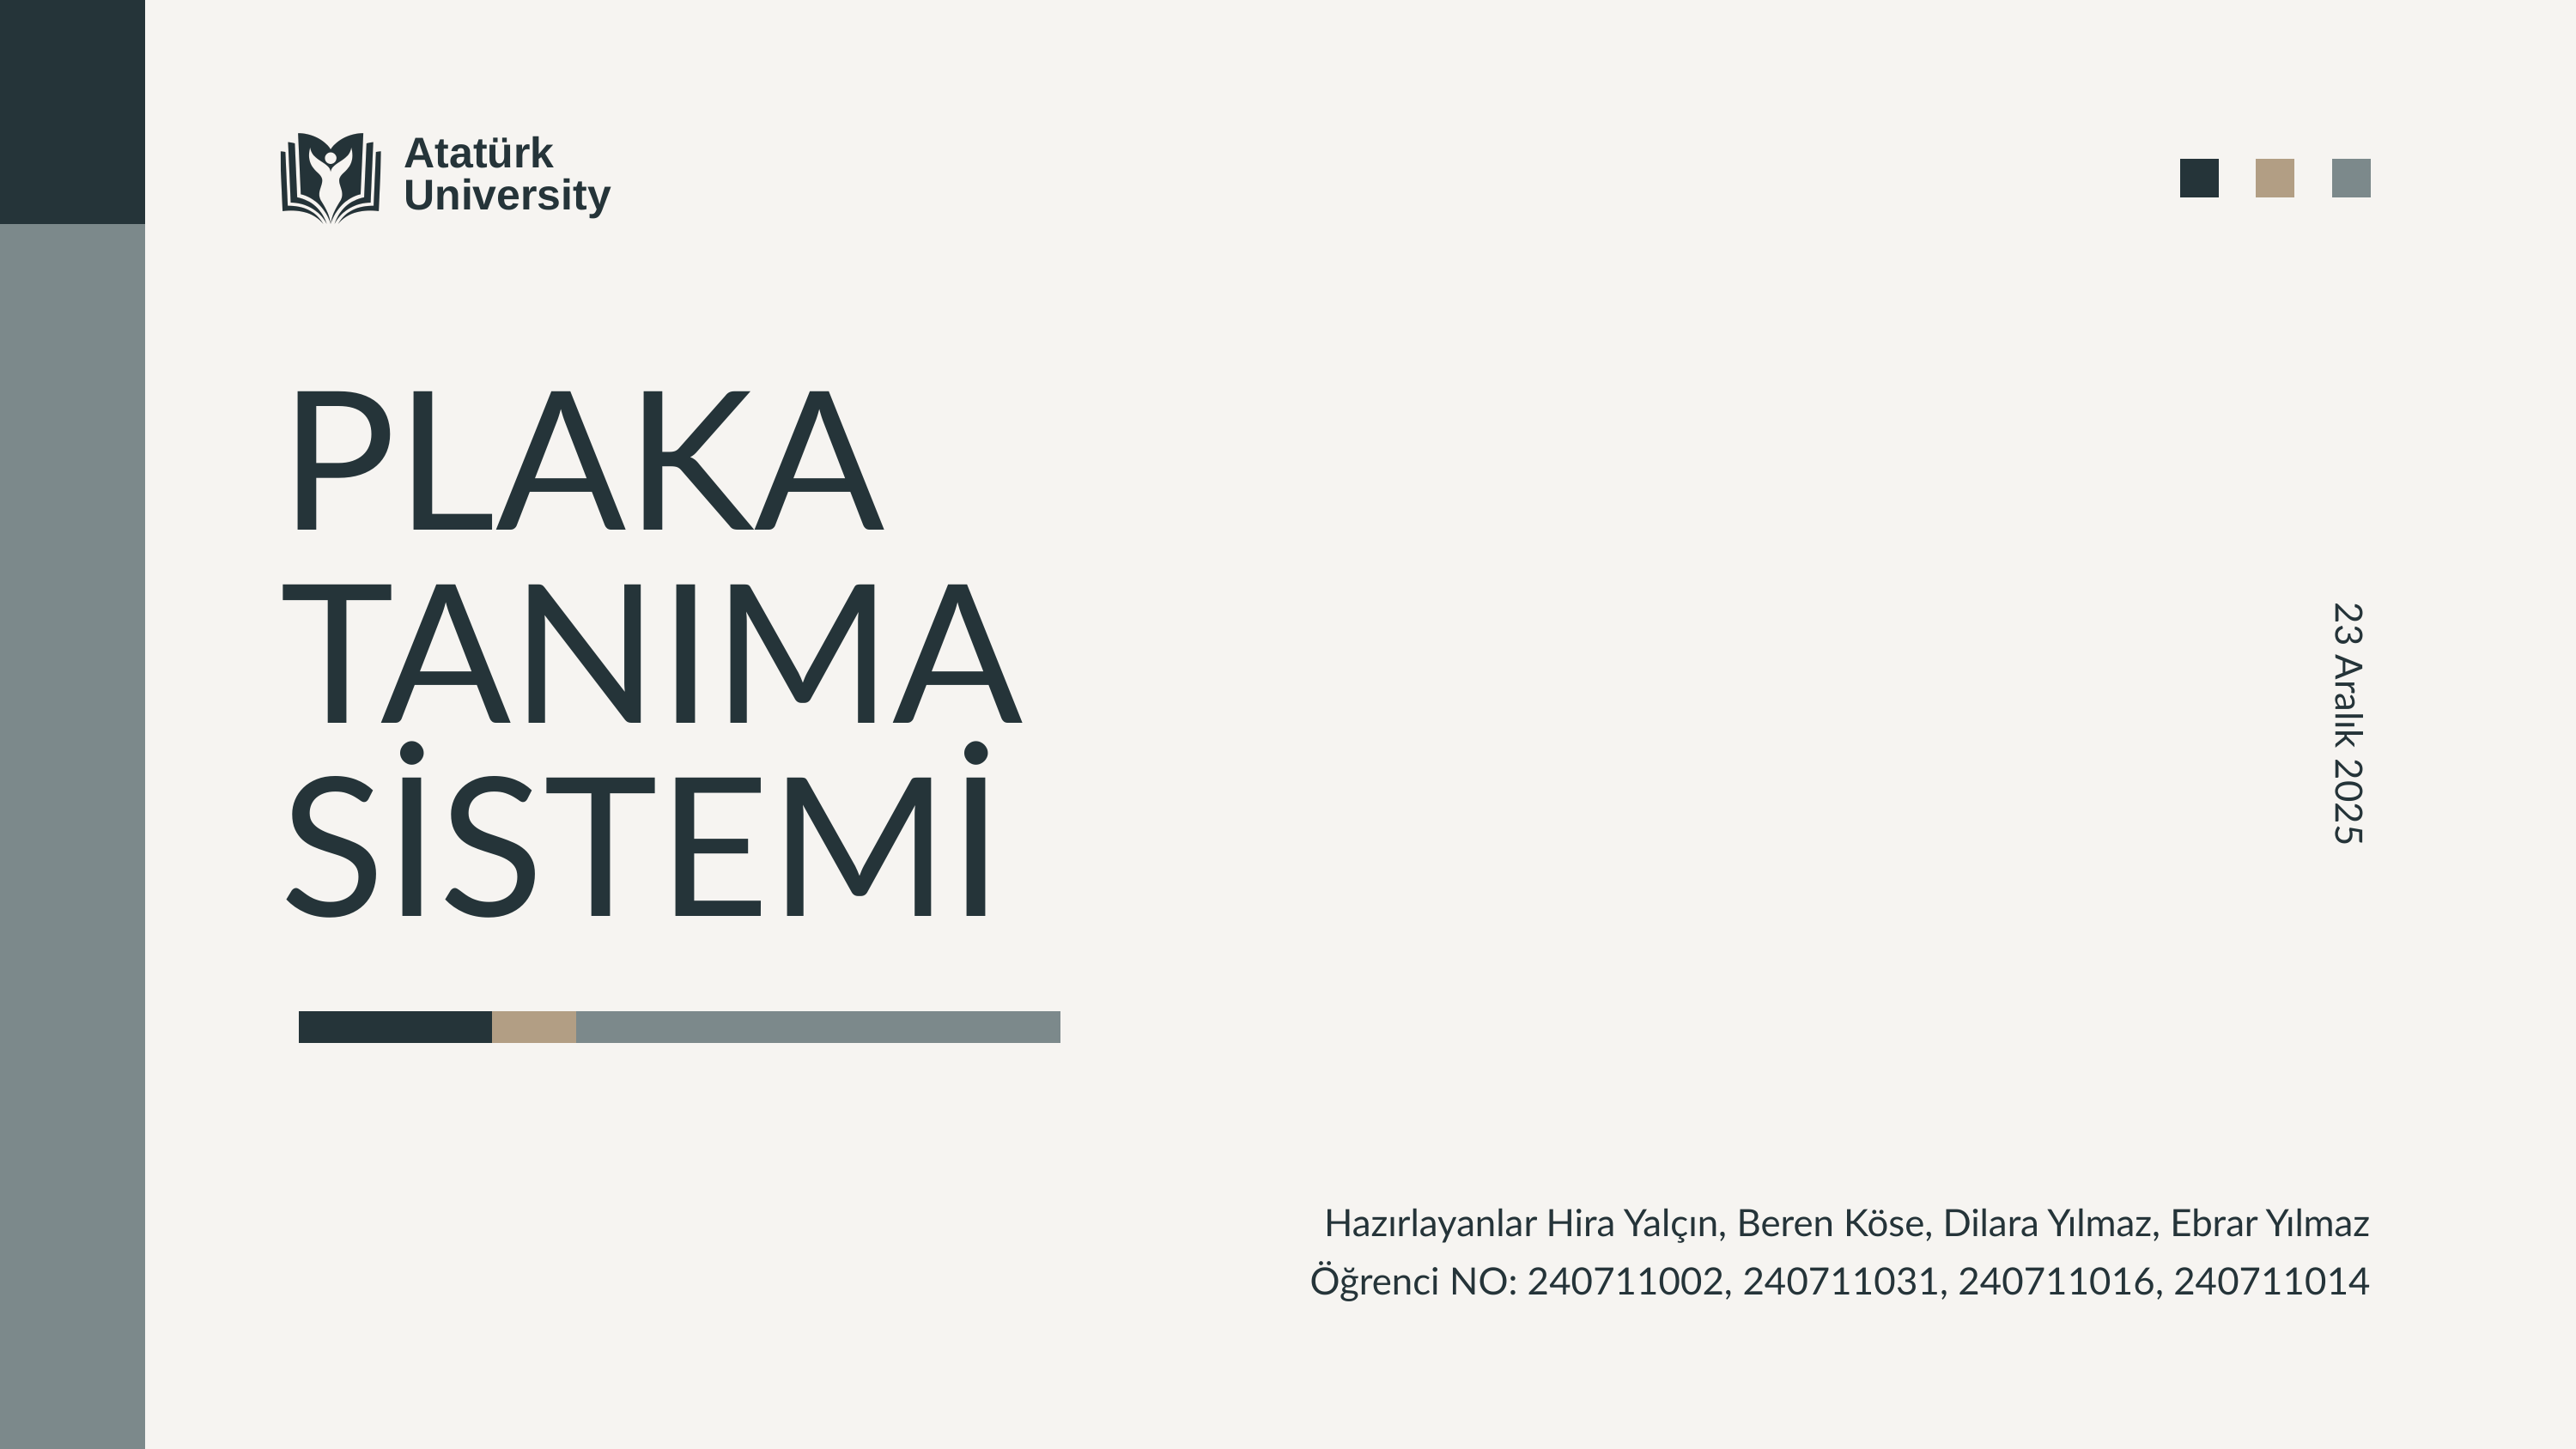

Atatürk University

PLAKA TANIMA SİSTEMİ

23 Aralık 2025
Hazırlayanlar Hira Yalçın, Beren Köse, Dilara Yılmaz, Ebrar Yılmaz
Öğrenci NO: 240711002, 240711031, 240711016, 240711014